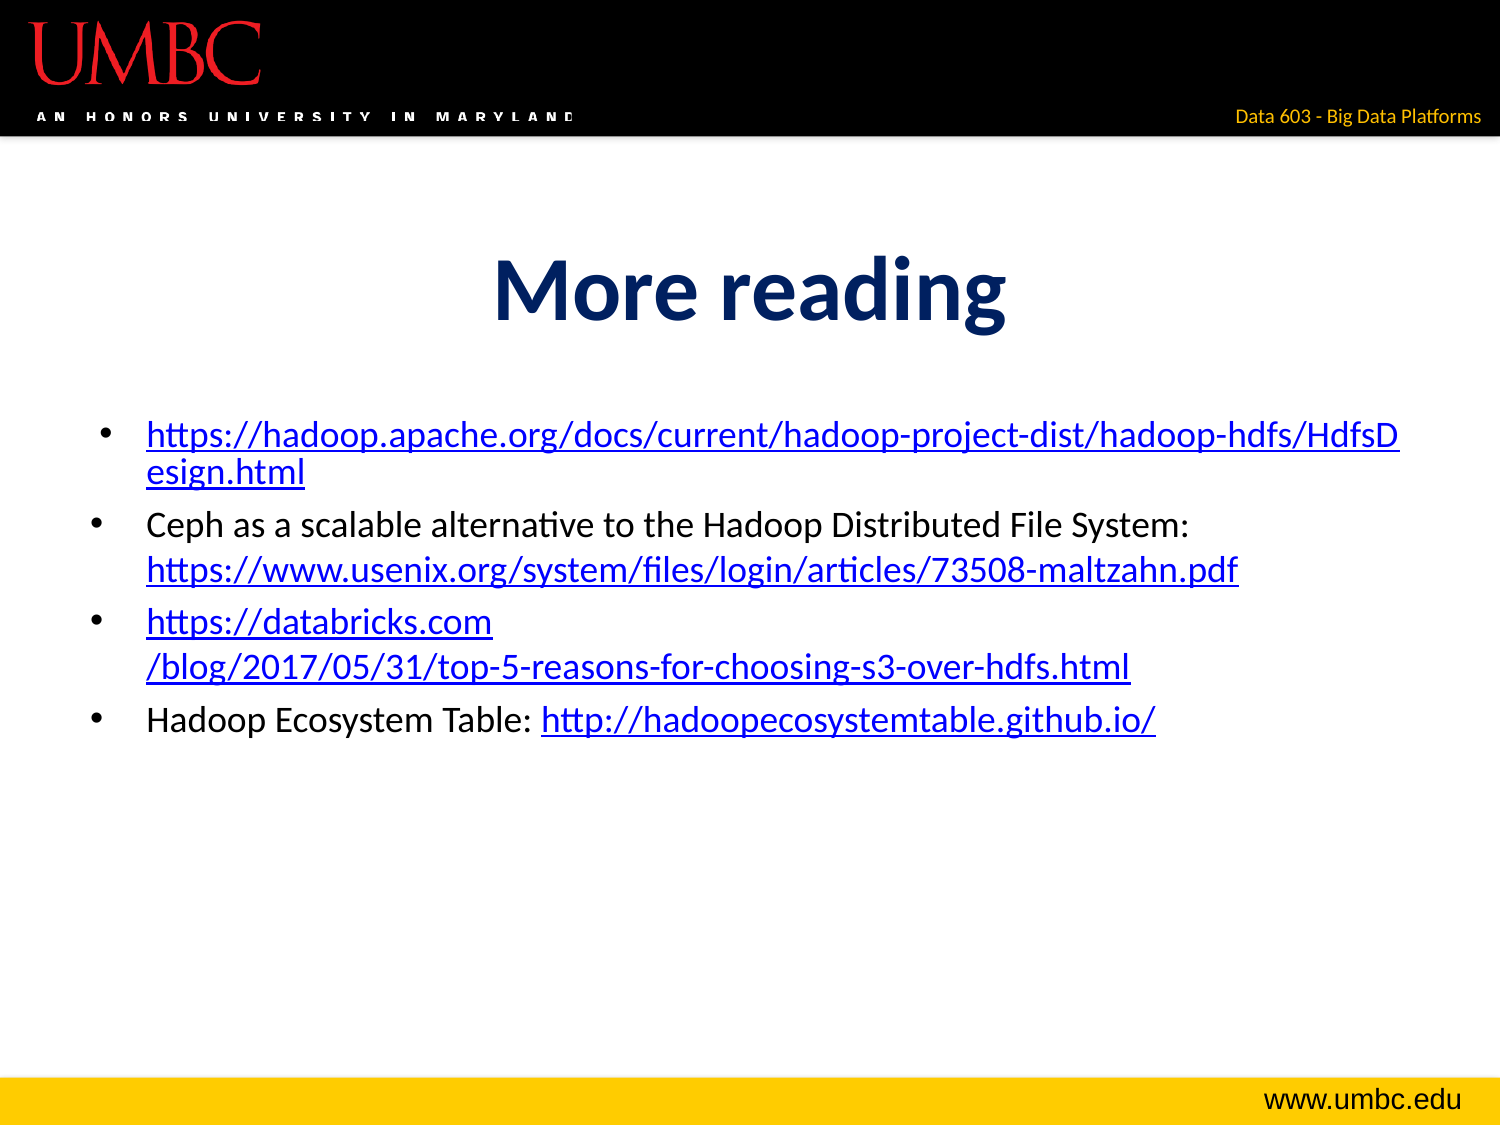

# More reading
https://hadoop.apache.org/docs/current/hadoop-project-dist/hadoop-hdfs/HdfsDesign.html
Ceph as a scalable alternative to the Hadoop Distributed File System: https://www.usenix.org/system/files/login/articles/73508-maltzahn.pdf
https://databricks.com/blog/2017/05/31/top-5-reasons-for-choosing-s3-over-hdfs.html
Hadoop Ecosystem Table: http://hadoopecosystemtable.github.io/